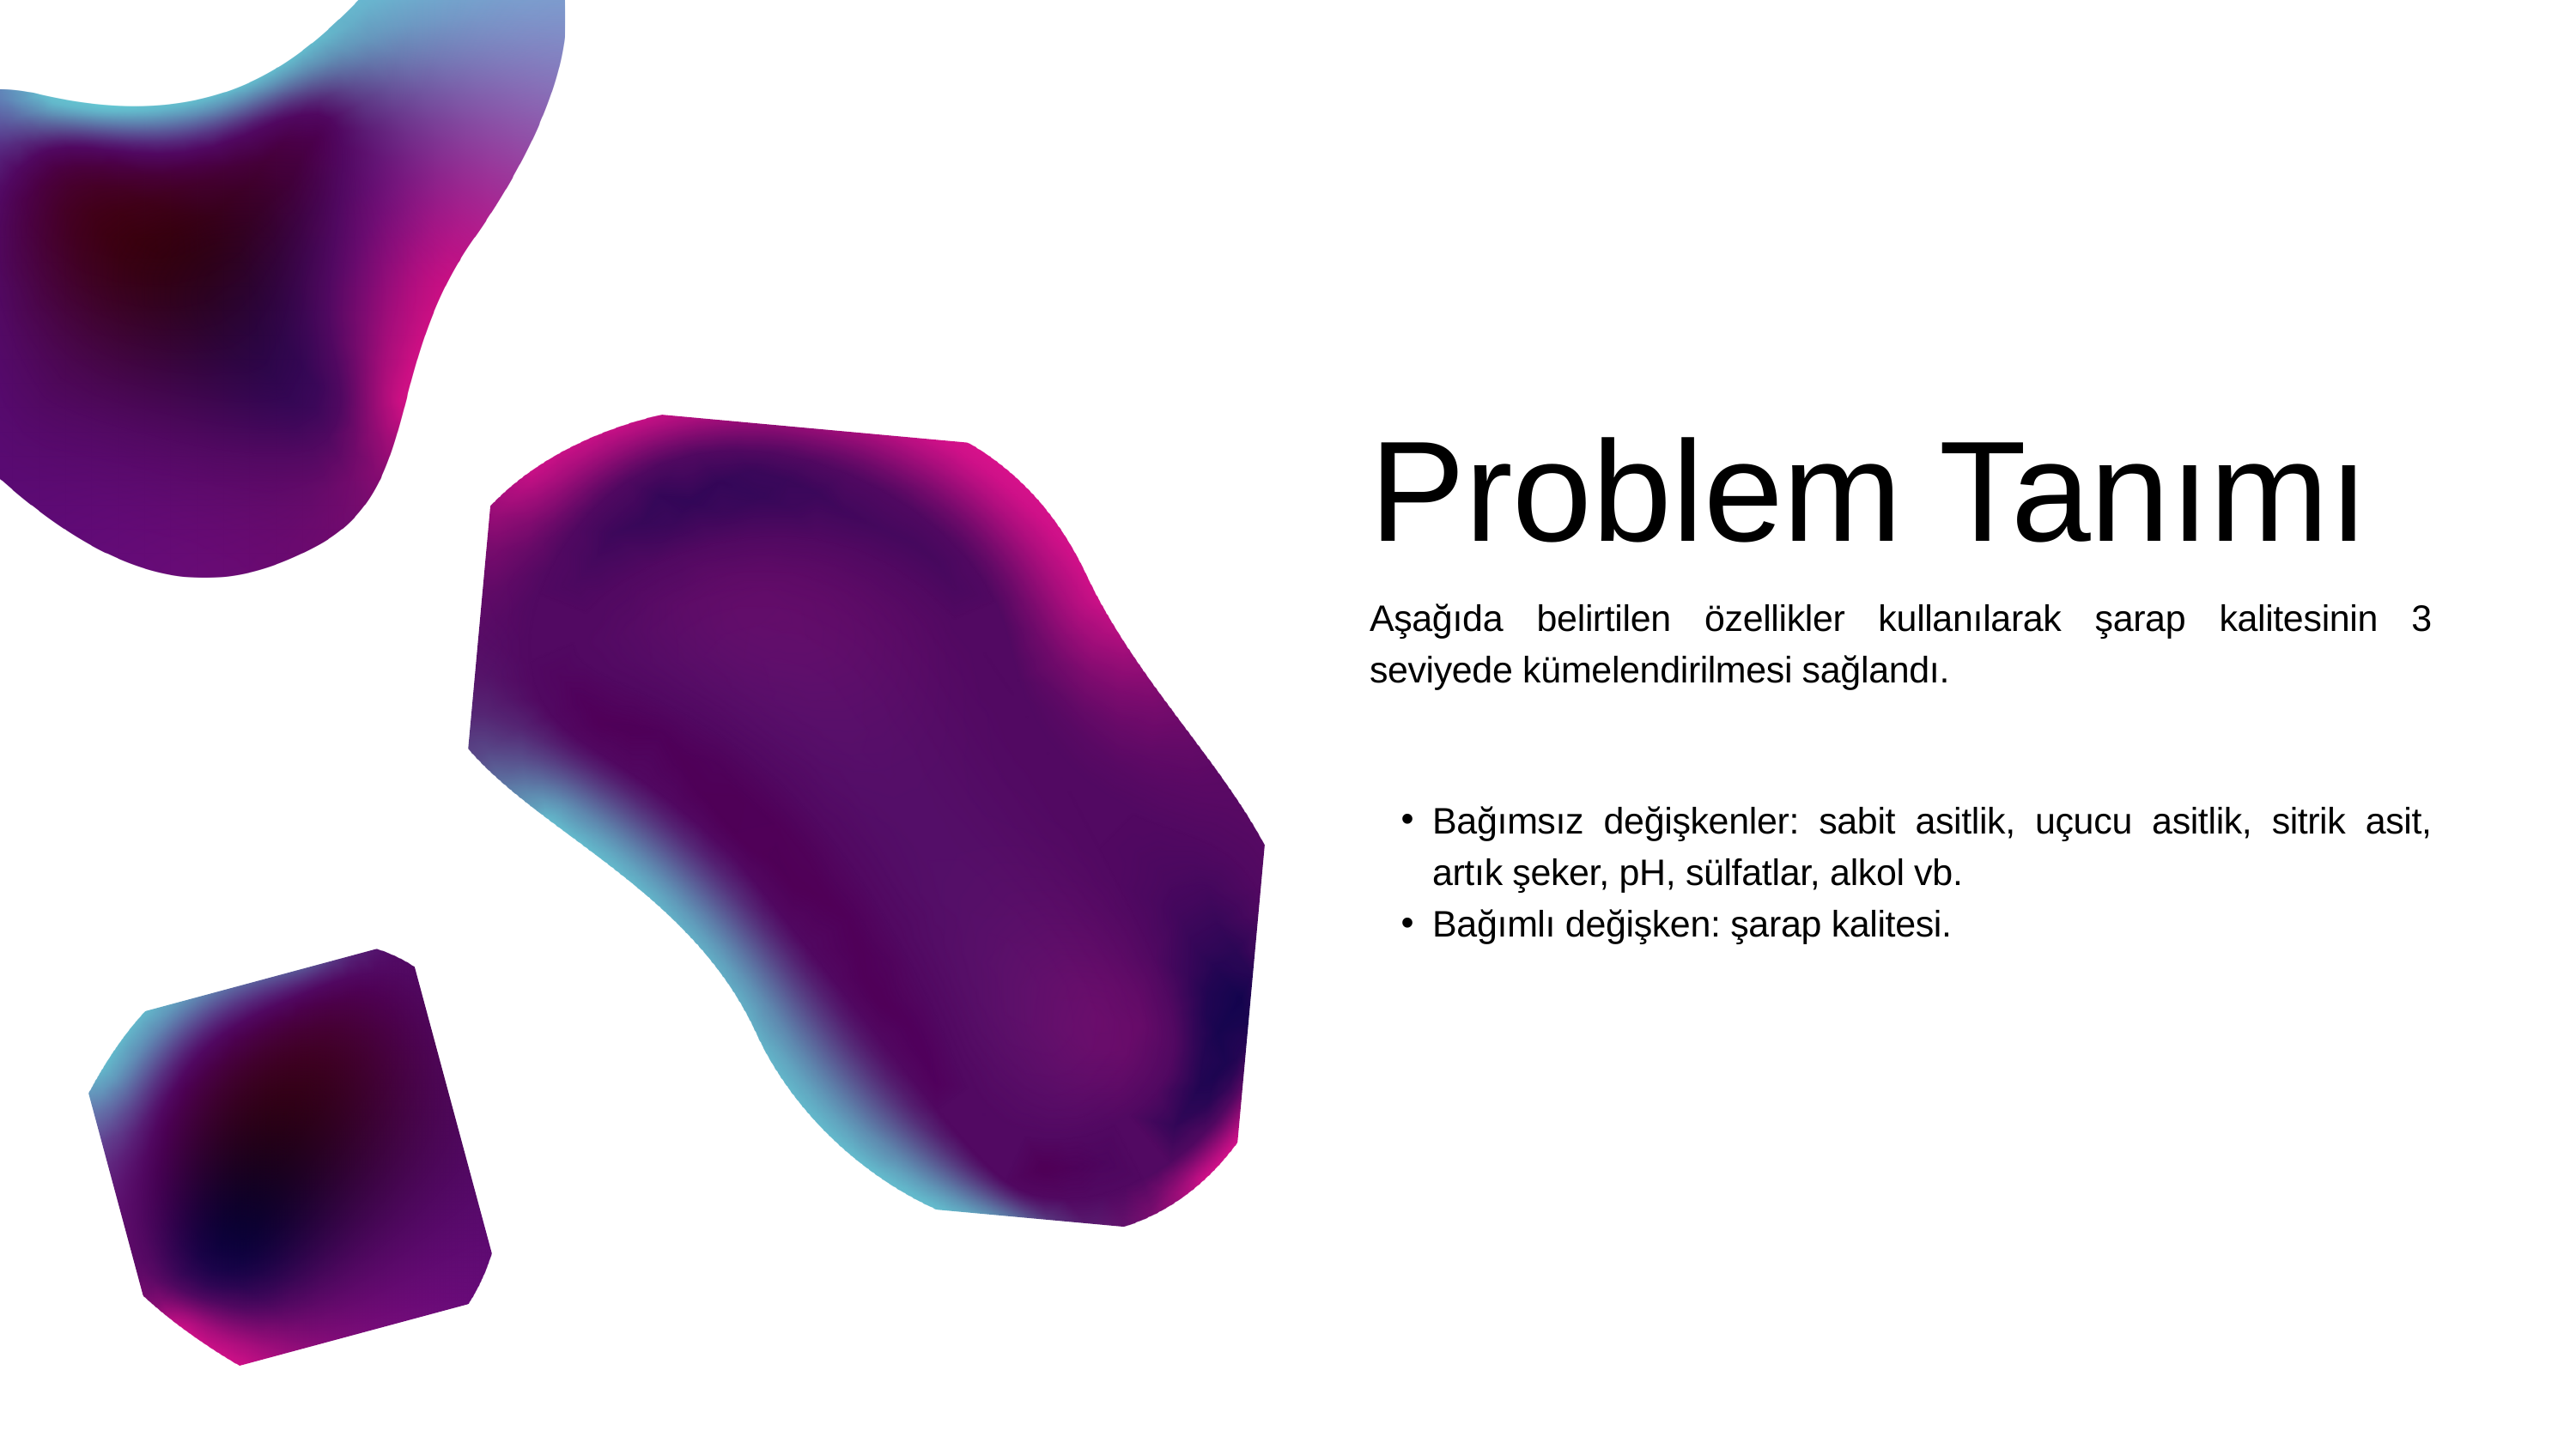

Problem Tanımı
Aşağıda belirtilen özellikler kullanılarak şarap kalitesinin 3 seviyede kümelendirilmesi sağlandı.

Bağımsız değişkenler: sabit asitlik, uçucu asitlik, sitrik asit, artık şeker, pH, sülfatlar, alkol vb.
Bağımlı değişken: şarap kalitesi.